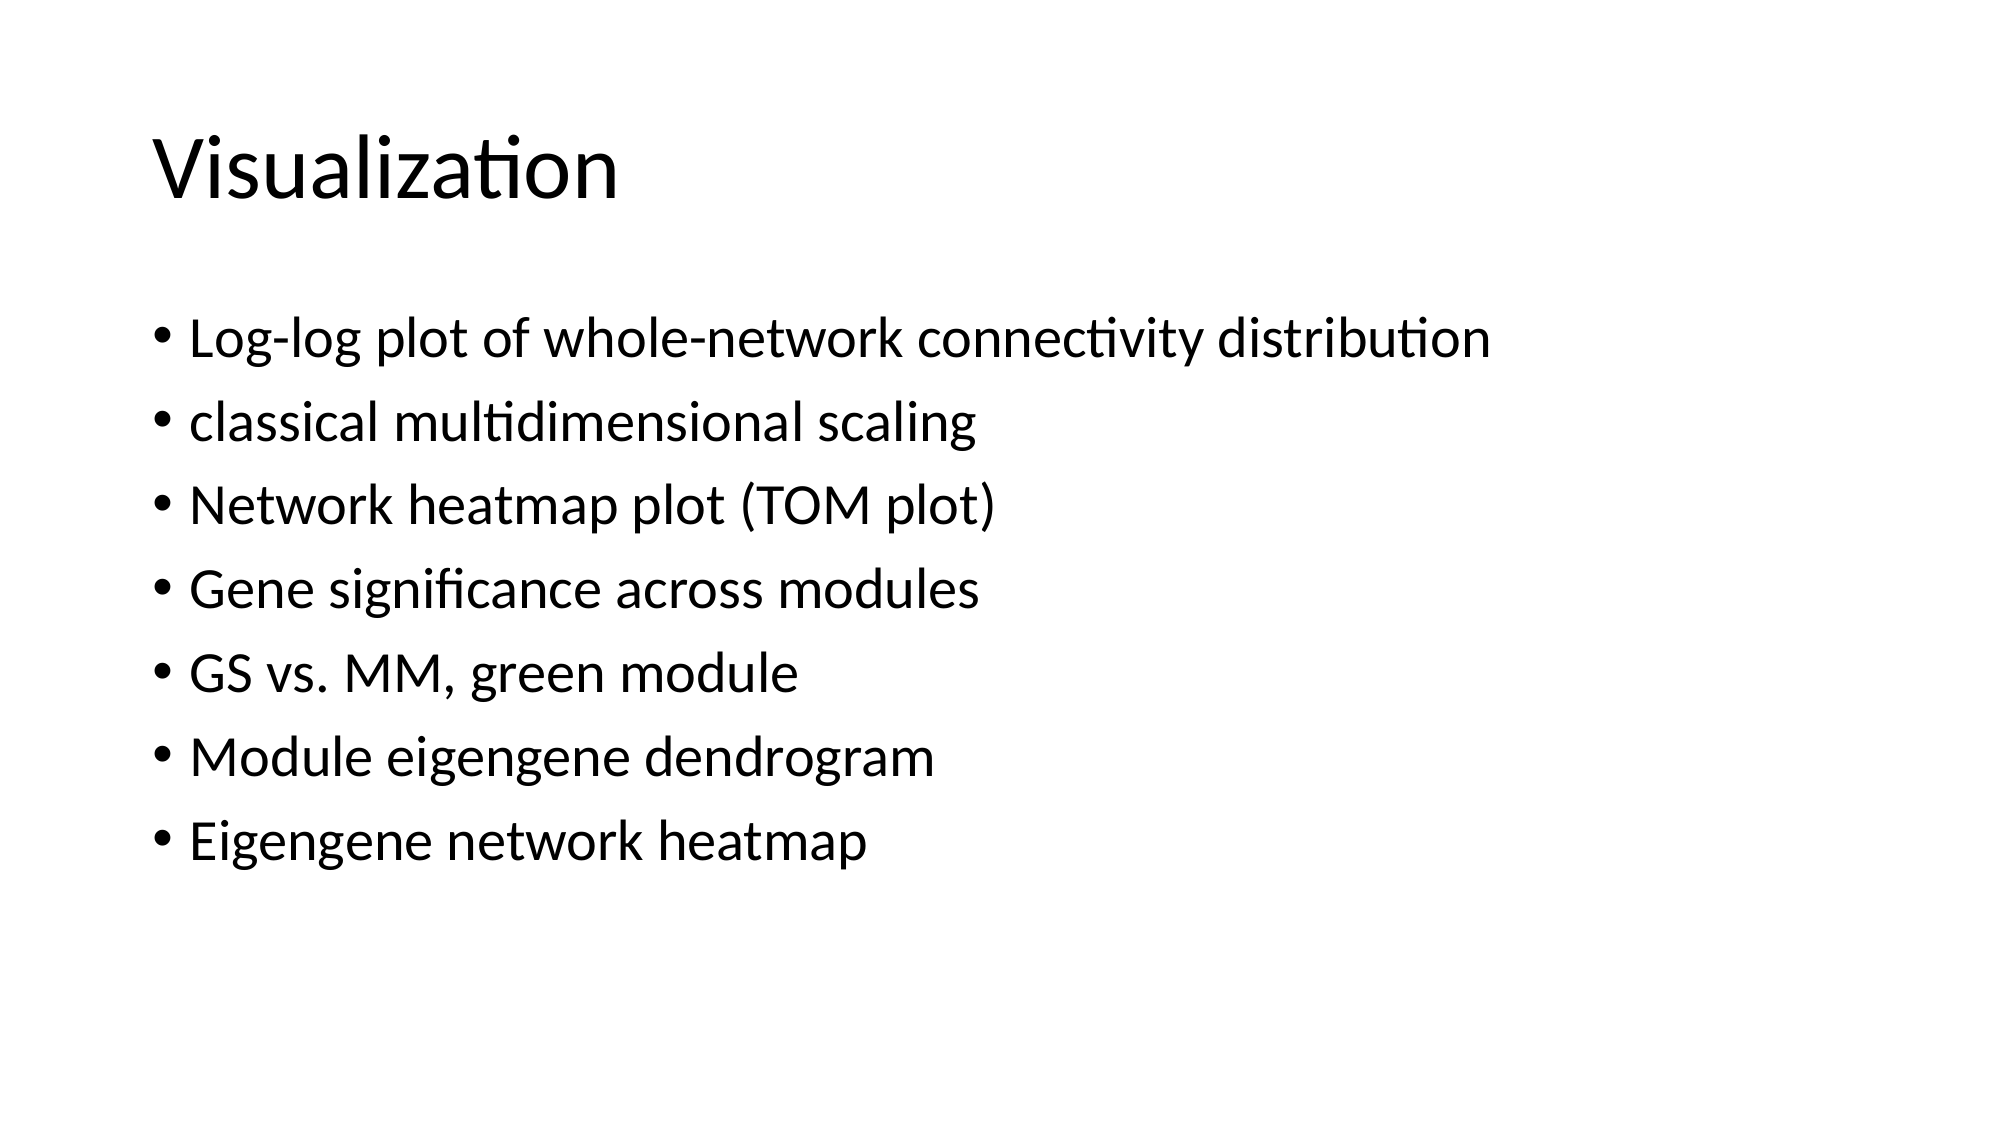

# Visualization
Log-log plot of whole-network connectivity distribution
classical multidimensional scaling
Network heatmap plot (TOM plot)
Gene significance across modules
GS vs. MM, green module
Module eigengene dendrogram
Eigengene network heatmap